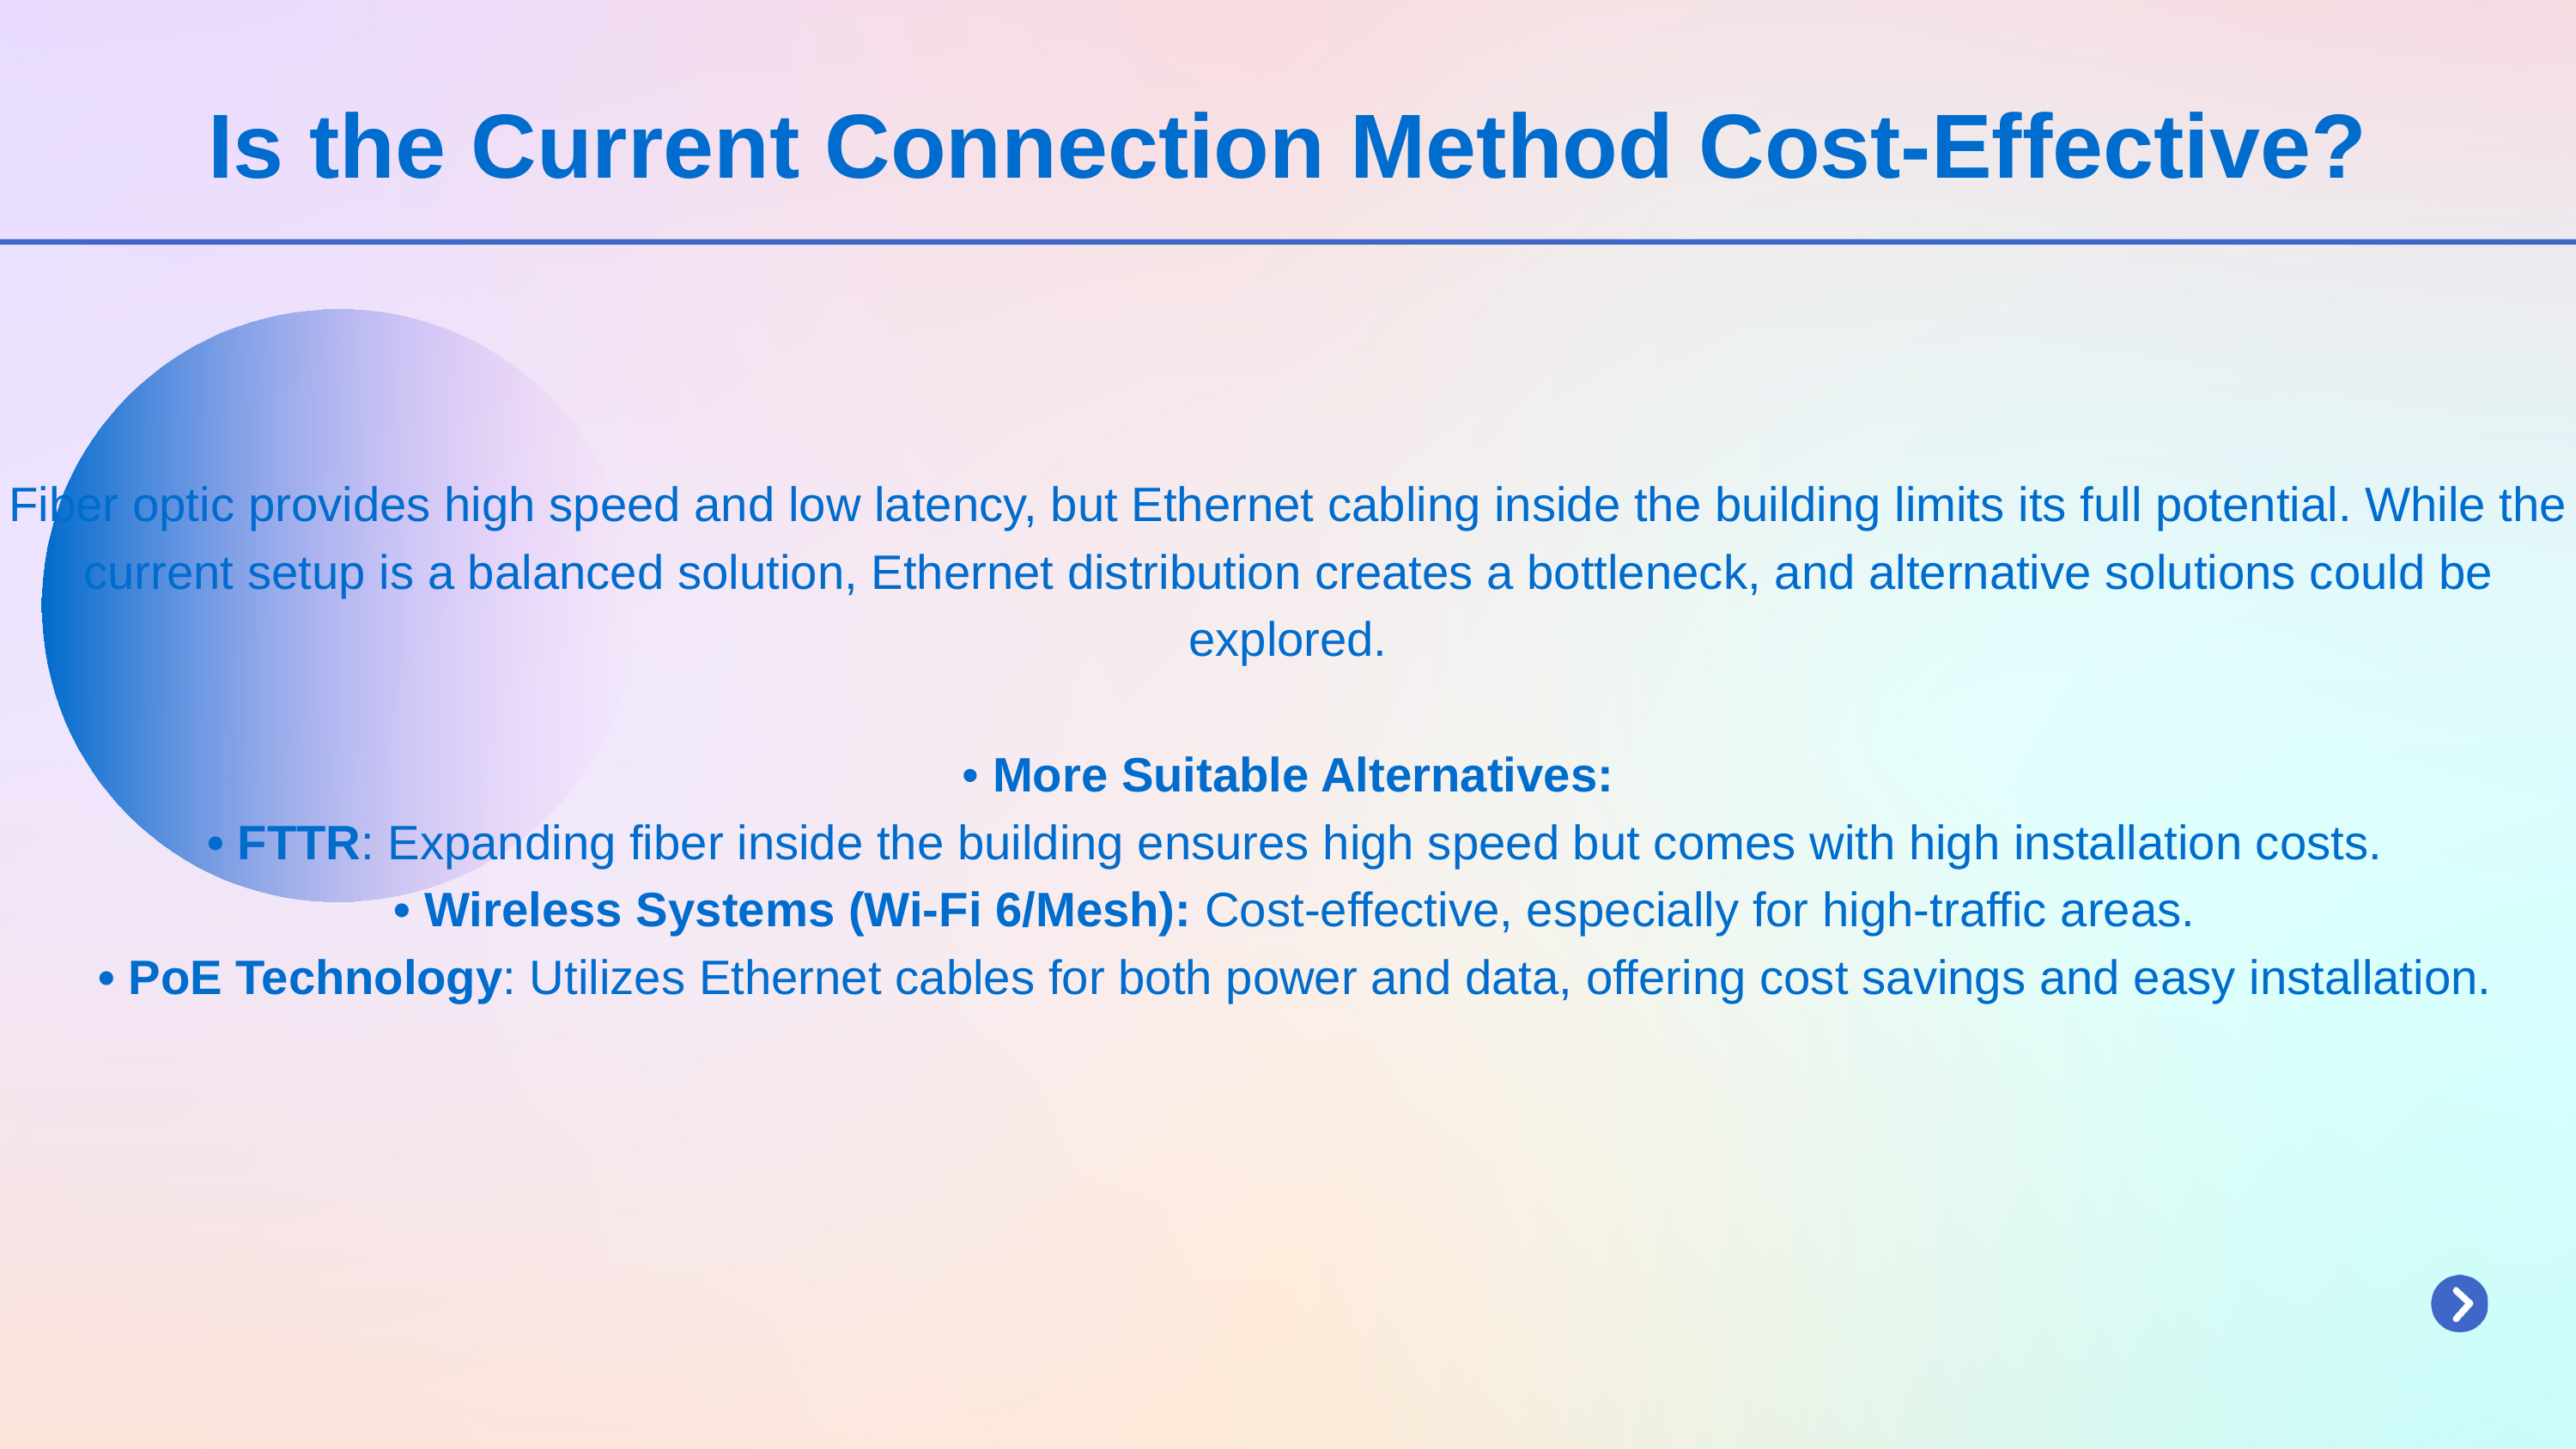

Is the Current Connection Method Cost-Effective?

Fiber optic provides high speed and low latency, but Ethernet cabling inside the building limits its full potential. While the current setup is a balanced solution, Ethernet distribution creates a bottleneck, and alternative solutions could be explored.

• More Suitable Alternatives:
 • FTTR: Expanding fiber inside the building ensures high speed but comes with high installation costs.
 • Wireless Systems (Wi-Fi 6/Mesh): Cost-effective, especially for high-traffic areas.
 • PoE Technology: Utilizes Ethernet cables for both power and data, offering cost savings and easy installation.